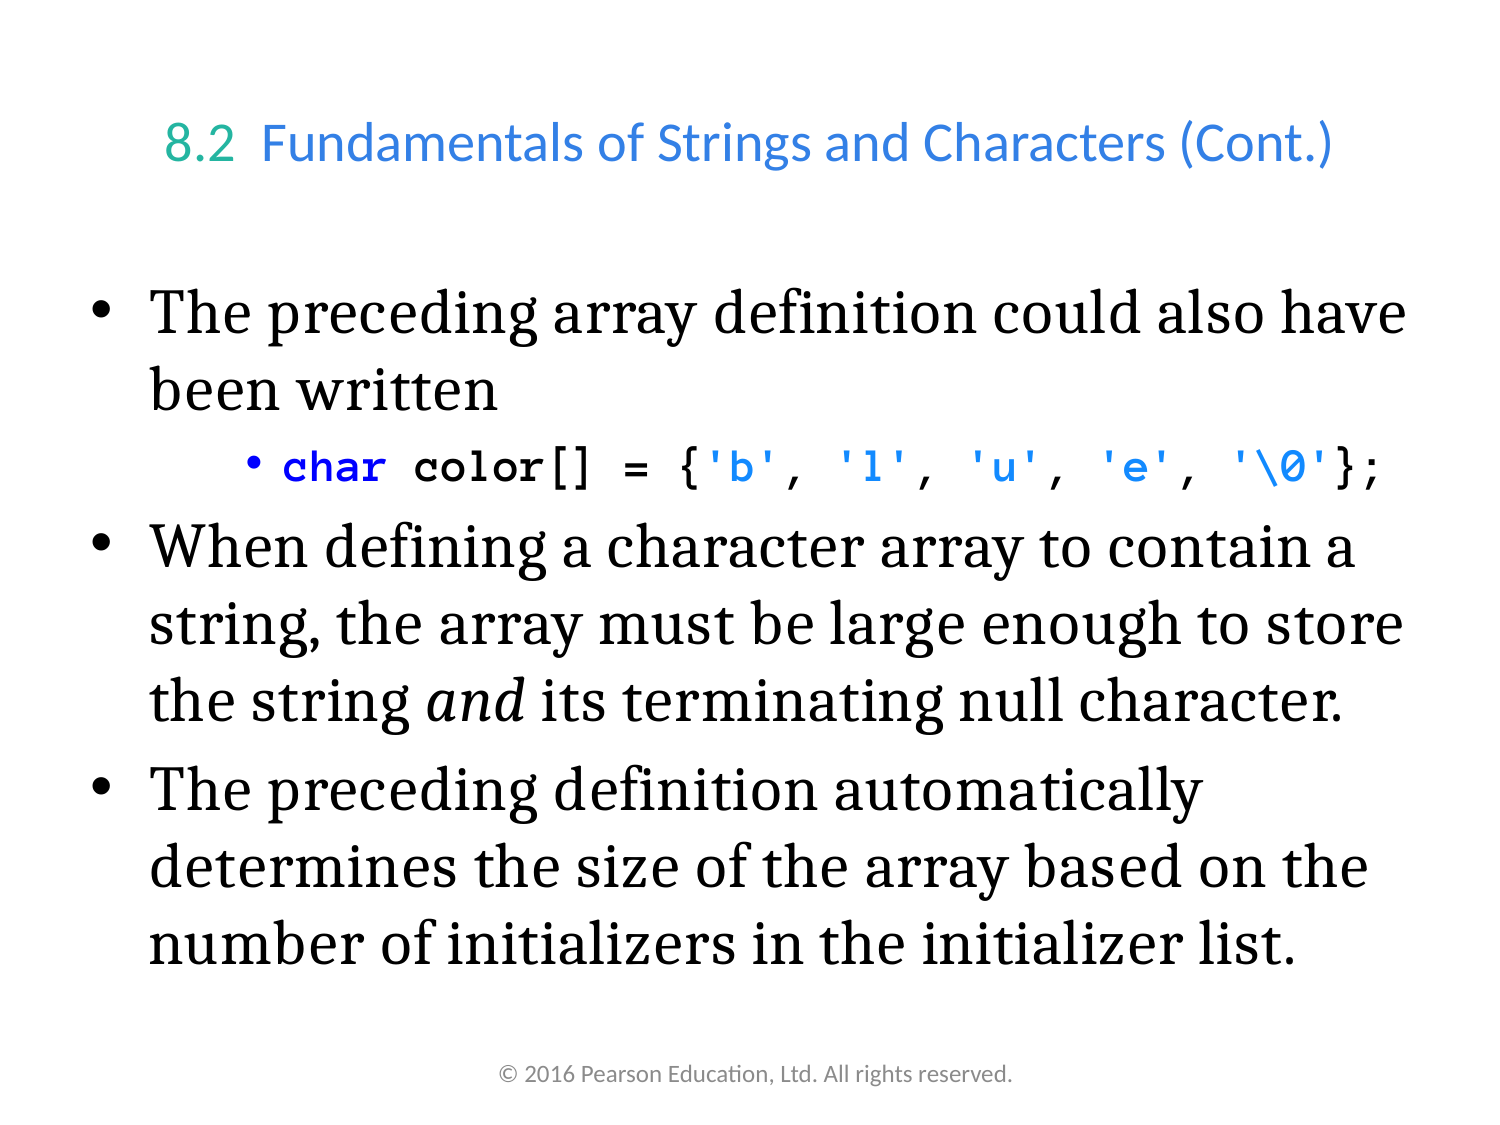

# 8.2  Fundamentals of Strings and Characters (Cont.)
The preceding array definition could also have been written
char color[] = {'b', 'l', 'u', 'e', '\0'};
When defining a character array to contain a string, the array must be large enough to store the string and its terminating null character.
The preceding definition automatically determines the size of the array based on the number of initializers in the initializer list.
© 2016 Pearson Education, Ltd. All rights reserved.